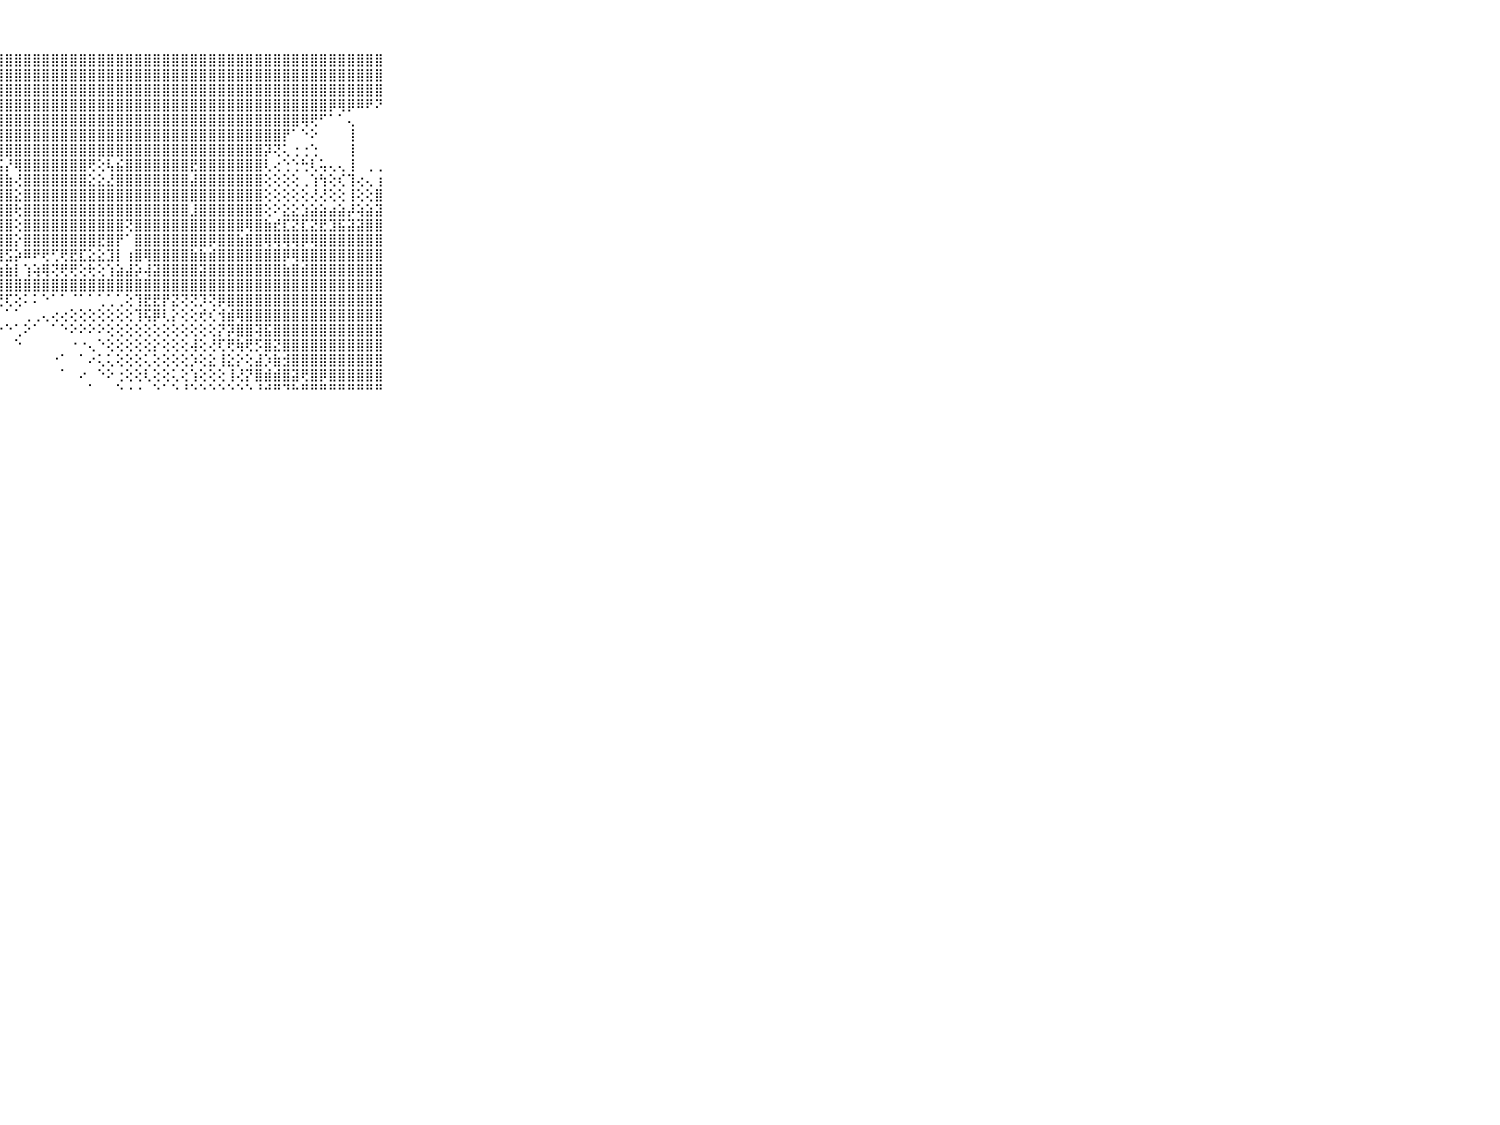

⠀⠀⠀⠀⠀⠀⠀⠀⠀⠀⠀⣿⣿⣿⣿⣿⣿⣿⣿⣿⣿⣿⣿⣿⣿⣿⣿⣿⣿⣿⣿⣿⣿⣿⣿⣿⣿⣿⣿⣿⣿⣿⣿⣿⣿⣿⣿⣿⣿⣿⣿⣿⣿⣿⣿⣿⣿⣿⣿⣿⣿⣿⣿⣿⣿⣿⣿⣿⣿⠀⠀⠀⠀⠀⠀⠀⠀⠀⠀⠀⠀
⠀⠀⠀⠀⠀⠀⠀⠀⠀⠀⠀⣿⣿⣿⣿⣿⣿⣿⣿⣿⣿⣿⣿⣿⣿⣿⣿⣿⣿⣿⣿⣿⣿⣿⣿⣿⣿⣿⣿⣿⣿⣿⣿⣿⣿⣿⣿⣿⣿⣿⣿⣿⣿⣿⣿⣿⣿⣿⣿⣿⣿⣿⣿⣿⣿⣿⣿⣿⣿⠀⠀⠀⠀⠀⠀⠀⠀⠀⠀⠀⠀
⠀⠀⠀⠀⠀⠀⠀⠀⠀⠀⠀⣿⣿⣿⣿⣿⣿⣿⣿⣿⣿⣿⣿⣿⣿⣿⣿⣿⣿⣿⣿⣿⣿⣿⣿⣿⣿⣿⣿⣿⣿⣿⣿⣿⣿⣿⣿⣿⣿⣿⣿⣿⣿⣿⣿⣿⣿⣿⣿⣿⣿⣿⣿⣿⣿⣿⣿⣿⣿⠀⠀⠀⠀⠀⠀⠀⠀⠀⠀⠀⠀
⠀⠀⠀⠀⠀⠀⠀⠀⠀⠀⠀⣿⡿⢿⢿⢿⣿⣿⣯⣿⣿⣿⣿⣿⣿⣿⣿⣿⣿⣿⣿⣿⣿⣿⣿⣿⣿⣿⣿⣿⣿⣿⣿⣿⣿⣿⣿⣿⣿⣿⣿⣿⣿⣿⣿⣿⣿⣿⣿⣿⣿⣿⣿⡿⢿⡿⠿⠟⠝⠀⠀⠀⠀⠀⠀⠀⠀⠀⠀⠀⠀
⠀⠀⠀⠀⠀⠀⠀⠀⠀⠀⠀⣷⣿⣿⣿⣟⣯⣷⣾⣿⣿⣾⣿⣿⣿⣿⣿⣿⣿⣿⣿⣿⣿⣿⣿⣿⣿⣿⣿⣿⣿⣿⣿⣿⣿⣿⣿⣿⣿⣿⣿⣿⣿⣿⣿⣿⣿⣿⣿⣿⢿⢟⠋⠁⠁⢄⠀⠀⠀⠀⠀⠀⠀⠀⠀⠀⠀⠀⠀⠀⠀
⠀⠀⠀⠀⠀⠀⠀⠀⠀⠀⠀⣿⣿⣿⣿⣿⣿⣿⣿⣿⣿⣿⣿⣿⣿⣿⣿⣿⣿⣿⣿⣿⣿⣿⣿⣿⣿⣿⣿⣿⣿⣿⣿⣿⣿⣿⣿⣿⣿⣿⣿⣿⣿⣿⣿⣿⣿⣿⡟⠁⠑⠕⠀⠀⠀⢸⠀⠀⠀⠀⠀⠀⠀⠀⠀⠀⠀⠀⠀⠀⠀
⠀⠀⠀⠀⠀⠀⠀⠀⠀⠀⠀⣿⣿⣿⣿⣿⣿⣿⣿⣿⣿⣿⡿⢿⢻⡟⢻⢿⣿⣿⣿⣿⣿⣿⣿⣿⣿⣿⣿⣿⣿⣿⣿⣿⣿⣿⣿⣿⣿⣿⣿⣿⣿⣿⣿⣿⡽⢝⢅⢐⢐⢑⠀⠀⠀⢸⠀⠀⠀⠀⠀⠀⠀⠀⠀⠀⠀⠀⠀⠀⠀
⠀⠀⠀⠀⠀⠀⠀⠀⠀⠀⠀⣿⣿⣿⣿⣿⣿⣿⣿⣿⣿⢇⢕⢕⢕⢝⢳⣯⡜⢿⣿⣿⣿⣿⣿⣿⣿⢟⢕⢧⣮⣿⣿⣿⣿⣿⣿⣿⣟⣿⣿⣿⣿⣿⣿⣿⢇⢔⢑⢑⢓⢇⢥⢄⢄⢸⠀⢀⢀⠀⠀⠀⠀⠀⠀⠀⠀⠀⠀⠀⠀
⠀⠀⠀⠀⠀⠀⠀⠀⠀⠀⠀⣿⣿⣿⣿⣿⣿⣿⣿⣿⣿⣷⣷⣷⣧⣵⣵⣿⣷⢜⣿⣿⣿⣿⣿⣿⣿⣕⣕⣜⣿⣿⣿⣿⣿⣿⣿⣿⣼⣿⣿⣿⣿⣿⣿⣿⢕⢕⢕⢕⢀⢱⢳⢕⢎⢹⢔⢄⢰⠀⠀⠀⠀⠀⠀⠀⠀⠀⠀⠀⠀
⠀⠀⠀⠀⠀⠀⠀⠀⠀⠀⠀⣿⣿⣿⣿⣿⣿⣿⣿⣿⣿⣿⣿⣿⣿⣿⣿⣿⣿⣕⣿⣿⣿⣿⣿⣿⣿⣿⣿⣿⣿⣿⣿⣿⣿⣿⣿⣿⣿⣿⣿⣿⣿⣿⣿⣿⢕⢕⢕⢕⢕⢜⢜⢕⢕⢸⢕⢕⣿⠀⠀⠀⠀⠀⠀⠀⠀⠀⠀⠀⠀
⠀⠀⠀⠀⠀⠀⠀⠀⠀⠀⠀⣿⣿⣿⣿⣿⣿⣿⣿⣿⣿⣿⣿⣿⣿⣿⣿⣿⣿⢗⣿⣿⣿⣿⣿⣿⣿⣿⣿⣿⣿⣿⣿⣿⣿⣿⣿⣿⣸⣿⣿⣿⣿⣿⣿⣿⢕⠕⣕⣕⣱⣵⣵⣴⣵⡼⢵⣵⣽⠀⠀⠀⠀⠀⠀⠀⠀⠀⠀⠀⠀
⠀⠀⠀⠀⠀⠀⠀⠀⠀⠀⠀⣿⣿⣿⣿⣿⣿⣿⣿⣿⣿⣿⣿⣿⣿⣿⣿⣿⣿⢕⣿⣿⣿⣿⣿⣿⣿⣿⣿⣿⣿⢝⣿⣿⣿⣿⣿⣿⣿⣿⣿⣿⣿⣿⢿⣿⣷⣞⣏⣝⣏⣝⣟⣹⣯⣽⣽⣿⣿⠀⠀⠀⠀⠀⠀⠀⠀⠀⠀⠀⠀
⠀⠀⠀⠀⠀⠀⠀⠀⠀⠀⠀⣿⣿⣿⣿⣿⣿⣿⣿⣿⣿⣿⣿⣿⣿⣿⣿⣿⣿⡕⣿⣿⣿⣿⣿⣿⣿⣿⣟⣿⡟⠁⣿⣿⣿⣿⣿⣿⣿⣿⡿⣿⣿⣷⣿⣿⢿⢿⢿⢿⡿⢿⣿⣿⣿⣿⣿⣿⣿⠀⠀⠀⠀⠀⠀⠀⠀⠀⠀⠀⠀
⠀⠀⠀⠀⠀⠀⠀⠀⠀⠀⠀⣿⣿⣿⣿⣿⣿⣿⣿⣿⣿⣿⣿⣿⣿⣿⣿⣿⣫⡵⠿⠟⢟⢋⢟⣟⣏⣕⣕⣹⡇⢰⣿⢿⣿⣿⣿⣿⣷⣷⣾⣿⣿⣿⣿⣿⣿⣿⡿⢿⣿⣿⣿⣿⣿⣿⣿⣿⣿⠀⠀⠀⠀⠀⠀⠀⠀⠀⠀⠀⠀
⠀⠀⠀⠀⠀⠀⠀⠀⠀⠀⠀⣿⣿⣿⣿⣿⣿⢿⢿⢿⢟⢟⣟⣏⣹⣽⣷⣷⣷⡇⢱⢵⢿⢝⢟⢟⢕⢗⢕⢱⣵⣼⡵⢼⣽⣿⣿⣿⣿⣽⣿⣿⣿⣿⣿⣿⣿⣿⣷⣿⣾⣿⣿⣿⣿⣿⣿⣿⣿⠀⠀⠀⠀⠀⠀⠀⠀⠀⠀⠀⠀
⠀⠀⠀⠀⠀⠀⠀⠀⠀⠀⠀⣝⣝⣵⣵⣵⣷⢷⡷⣷⣷⣿⣿⣿⣿⣿⣿⣿⣿⣿⣿⣿⣿⣿⣿⣿⣿⣿⣿⣿⣿⣿⣿⣿⣿⣿⣿⣿⣿⣿⣿⣿⣿⣿⣿⣿⣿⣿⣿⣿⣿⣿⣿⣿⣿⣿⣿⣿⣿⠀⠀⠀⠀⠀⠀⠀⠀⠀⠀⠀⠀
⠀⠀⠀⠀⠀⠀⠀⠀⠀⠀⠀⠜⠁⠁⠁⠁⠁⠁⠁⠁⠁⢑⢕⢕⢝⢝⢝⢝⢏⢕⠅⠅⠑⠁⠁⠈⠁⠁⢁⢁⢁⢕⢹⣟⣟⡟⣝⢝⢝⡹⢝⡿⣿⣿⣿⣿⣿⣿⣿⣿⣿⣿⣿⣿⣿⣿⣿⣿⣿⠀⠀⠀⠀⠀⠀⠀⠀⠀⠀⠀⠀
⠀⠀⠀⠀⠀⠀⠀⠀⠀⠀⠀⠀⠀⠀⠀⠀⠀⠀⠀⠀⠀⠑⠕⠑⠔⠔⠀⠁⠁⠁⢀⢀⢄⢔⢔⢕⢕⢕⢕⢕⢕⢕⢹⢯⡿⢇⡕⢕⢕⢞⢎⢺⣾⢿⣿⣿⣿⣿⣿⣿⣿⣿⣿⣿⣿⣿⣿⣿⣿⠀⠀⠀⠀⠀⠀⠀⠀⠀⠀⠀⠀
⠀⠀⠀⠀⠀⠀⠀⠀⠀⠀⠀⠀⠀⠀⠀⠀⠀⠀⠀⠀⠀⠀⠀⠀⠀⠀⠑⠑⠑⢁⠕⠁⠀⠁⠑⠕⠕⠕⠕⢕⢕⢕⢕⢕⢕⢕⢕⢕⢕⢕⢕⡝⡽⣿⣿⢽⣯⣿⣿⣿⣿⣿⣿⣿⣿⣿⣿⣿⣿⠀⠀⠀⠀⠀⠀⠀⠀⠀⠀⠀⠀
⠀⠀⠀⠀⠀⠀⠀⠀⠀⠀⠀⠀⠀⠀⠀⠀⠀⠀⠀⠀⠀⠀⠀⠀⠀⠀⠀⠀⠀⠑⠀⠀⠀⠀⠀⠐⠐⢄⠑⢕⢕⢕⢕⢕⡕⢕⢕⢕⢼⢕⢜⢏⢟⢷⢟⡫⣿⣝⣿⣿⣿⣿⣿⣿⣿⣿⣿⣿⣿⠀⠀⠀⠀⠀⠀⠀⠀⠀⠀⠀⠀
⠀⠀⠀⠀⠀⠀⠀⠀⠀⠀⠀⠀⠀⠀⠀⠀⠀⠀⠀⠀⠀⠀⠀⠀⠀⠀⠀⠀⠀⠀⠀⠀⠀⠐⠁⠀⠁⠔⢅⢅⢕⢕⢕⢅⢕⢕⢕⢕⡱⢕⣕⢸⣕⡕⢕⣼⡱⣷⣺⣿⣿⣿⣿⣿⣿⣿⣿⣿⣿⠀⠀⠀⠀⠀⠀⠀⠀⠀⠀⠀⠀
⠀⠀⠀⠀⠀⠀⠀⠀⠀⠀⠀⠀⠀⠀⠀⠀⠀⠀⠀⠀⠀⠀⠀⠀⠀⠀⠀⠀⠀⠀⠀⠀⠀⠀⠁⠀⠔⠀⠑⠕⢐⢕⢕⢇⢕⢕⢅⢕⢱⢕⢕⢕⢸⢜⡝⣿⣾⣾⣿⣽⢟⣿⡿⣿⣿⣿⣿⣿⣿⠀⠀⠀⠀⠀⠀⠀⠀⠀⠀⠀⠀
⠀⠀⠀⠀⠀⠀⠀⠀⠀⠀⠀⠀⠀⠀⠀⠀⠀⠀⠀⠀⠀⠀⠀⠀⠀⠀⠀⠀⠀⠀⠀⠀⠀⠀⠀⠀⠀⠁⠀⠀⠑⠐⠐⠀⠑⠁⠑⠘⠑⠑⠑⠑⠑⠑⠑⠘⠚⠛⠙⠓⠛⠛⠛⠛⠛⠛⠛⠛⠛⠀⠀⠀⠀⠀⠀⠀⠀⠀⠀⠀⠀